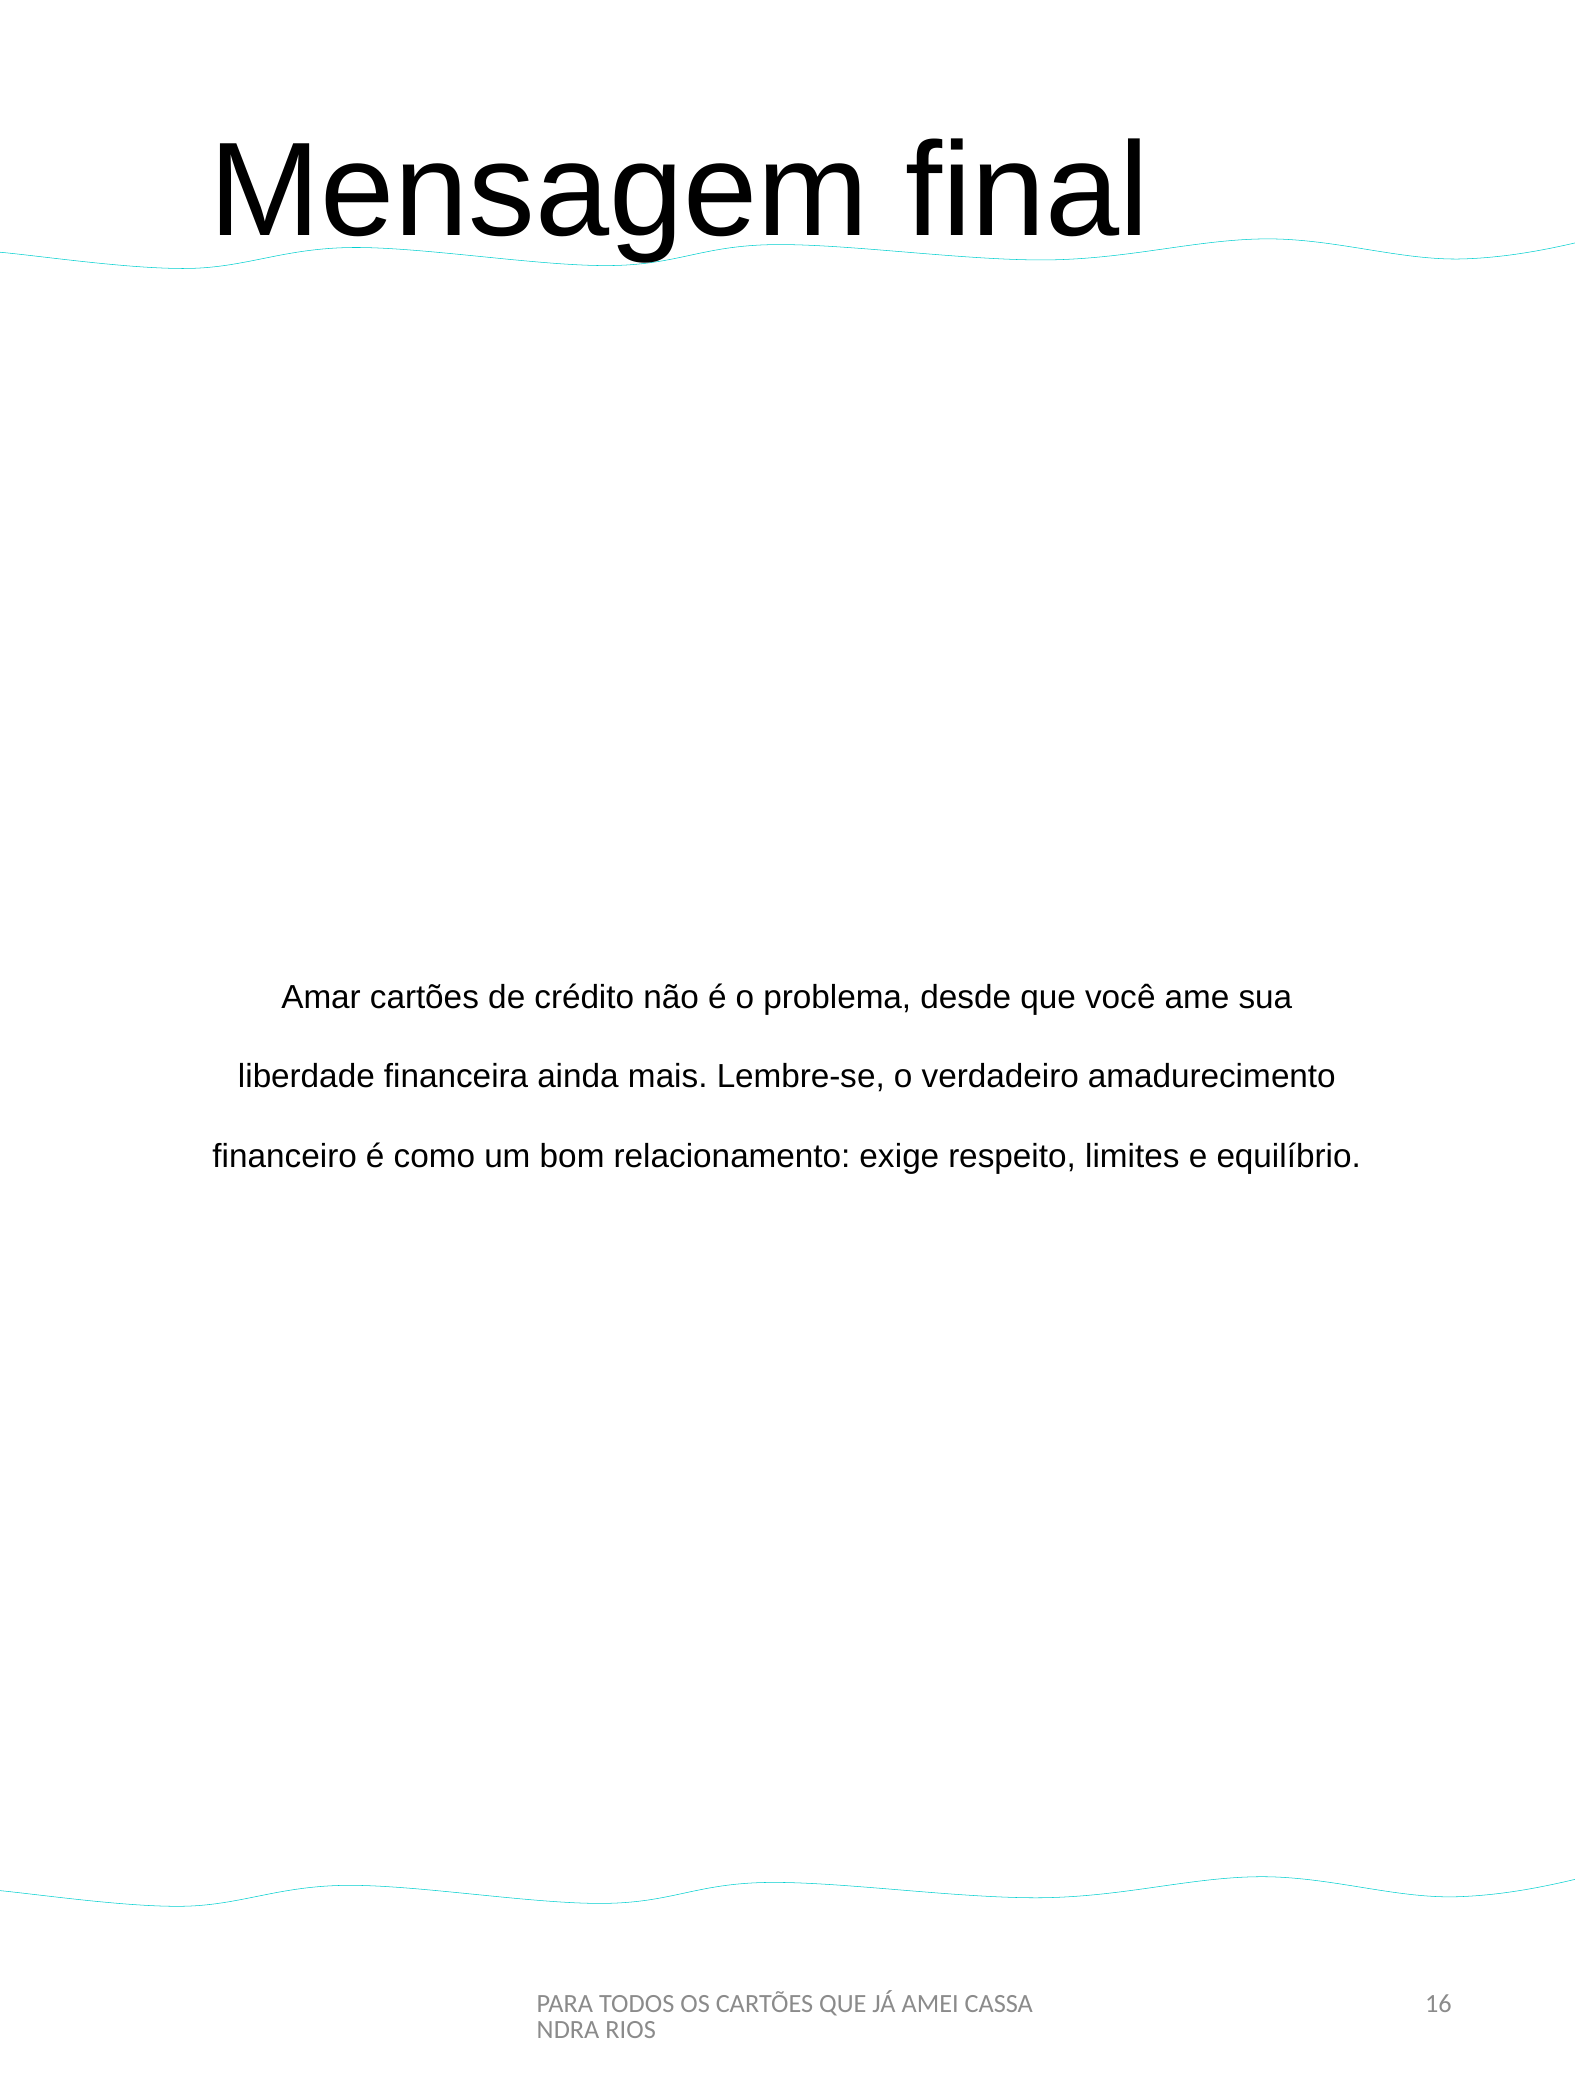

Mensagem final

Amar cartões de crédito não é o problema, desde que você ame sua liberdade financeira ainda mais. Lembre-se, o verdadeiro amadurecimento financeiro é como um bom relacionamento: exige respeito, limites e equilíbrio.

PARA TODOS OS CARTÕES QUE JÁ AMEI CASSANDRA RIOS
16